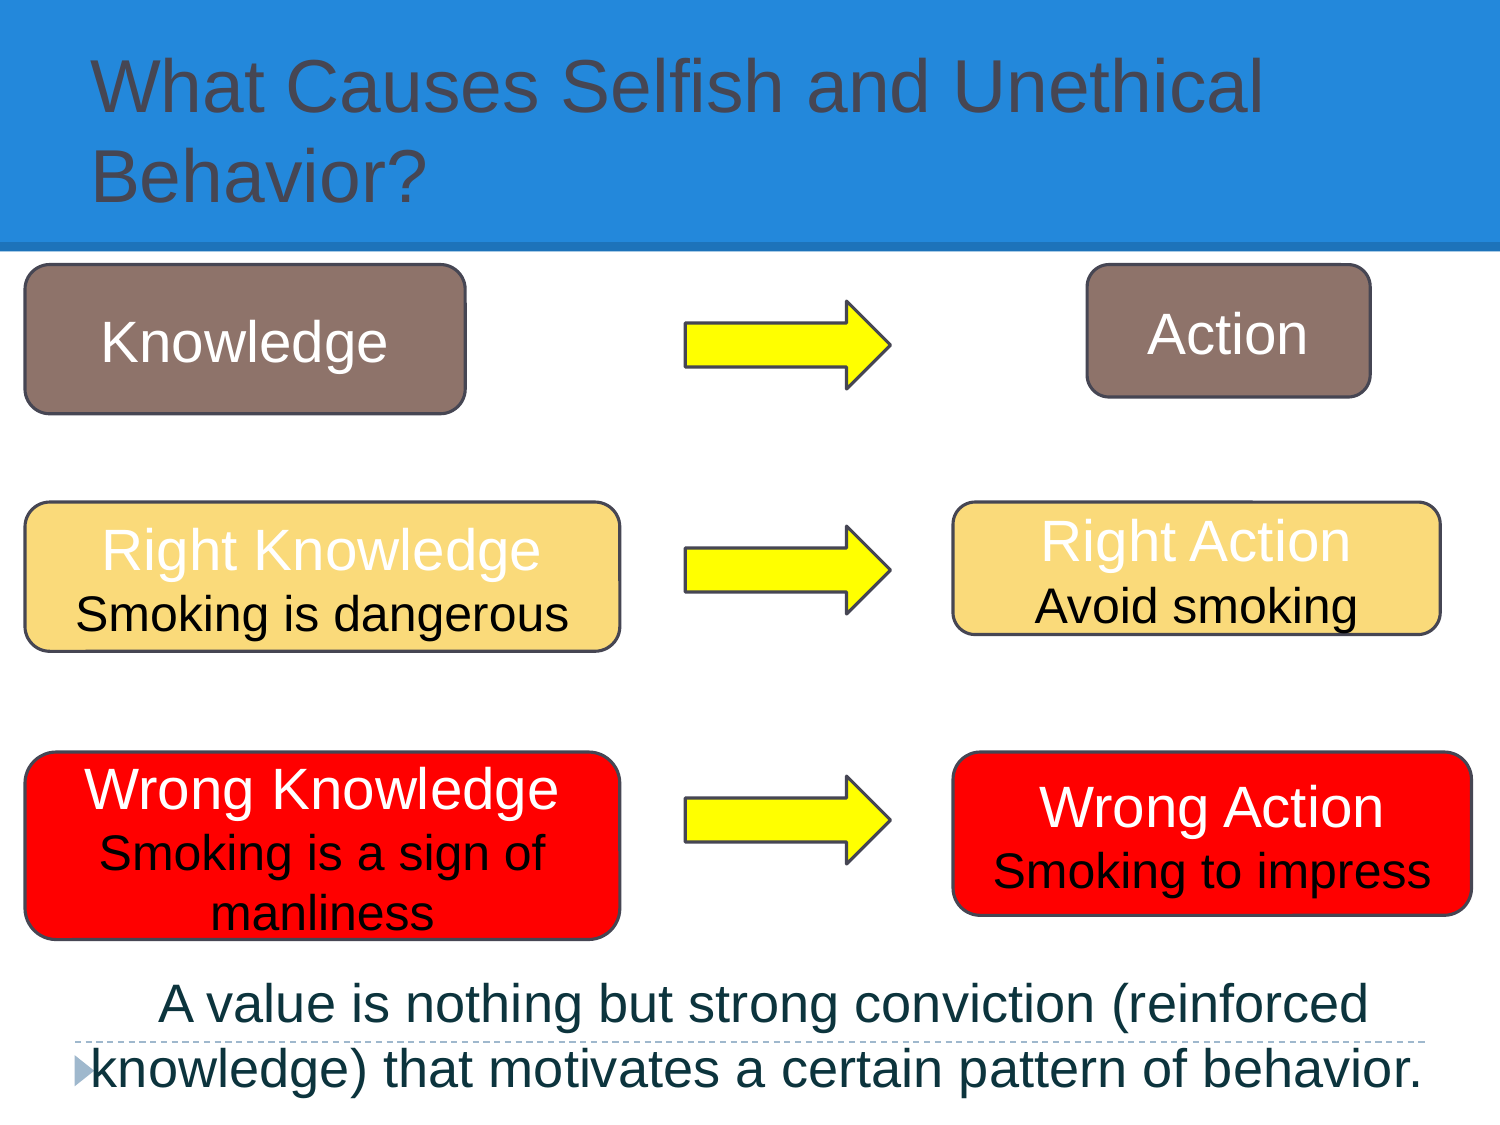

# What Causes Selfish and Unethical Behavior?
Knowledge
Action

Right Knowledge
Smoking is dangerous
Right Action
Avoid smoking

Wrong Knowledge
Smoking is a sign of manliness
Wrong Action
Smoking to impress

A value is nothing but strong conviction (reinforced knowledge) that motivates a certain pattern of behavior.